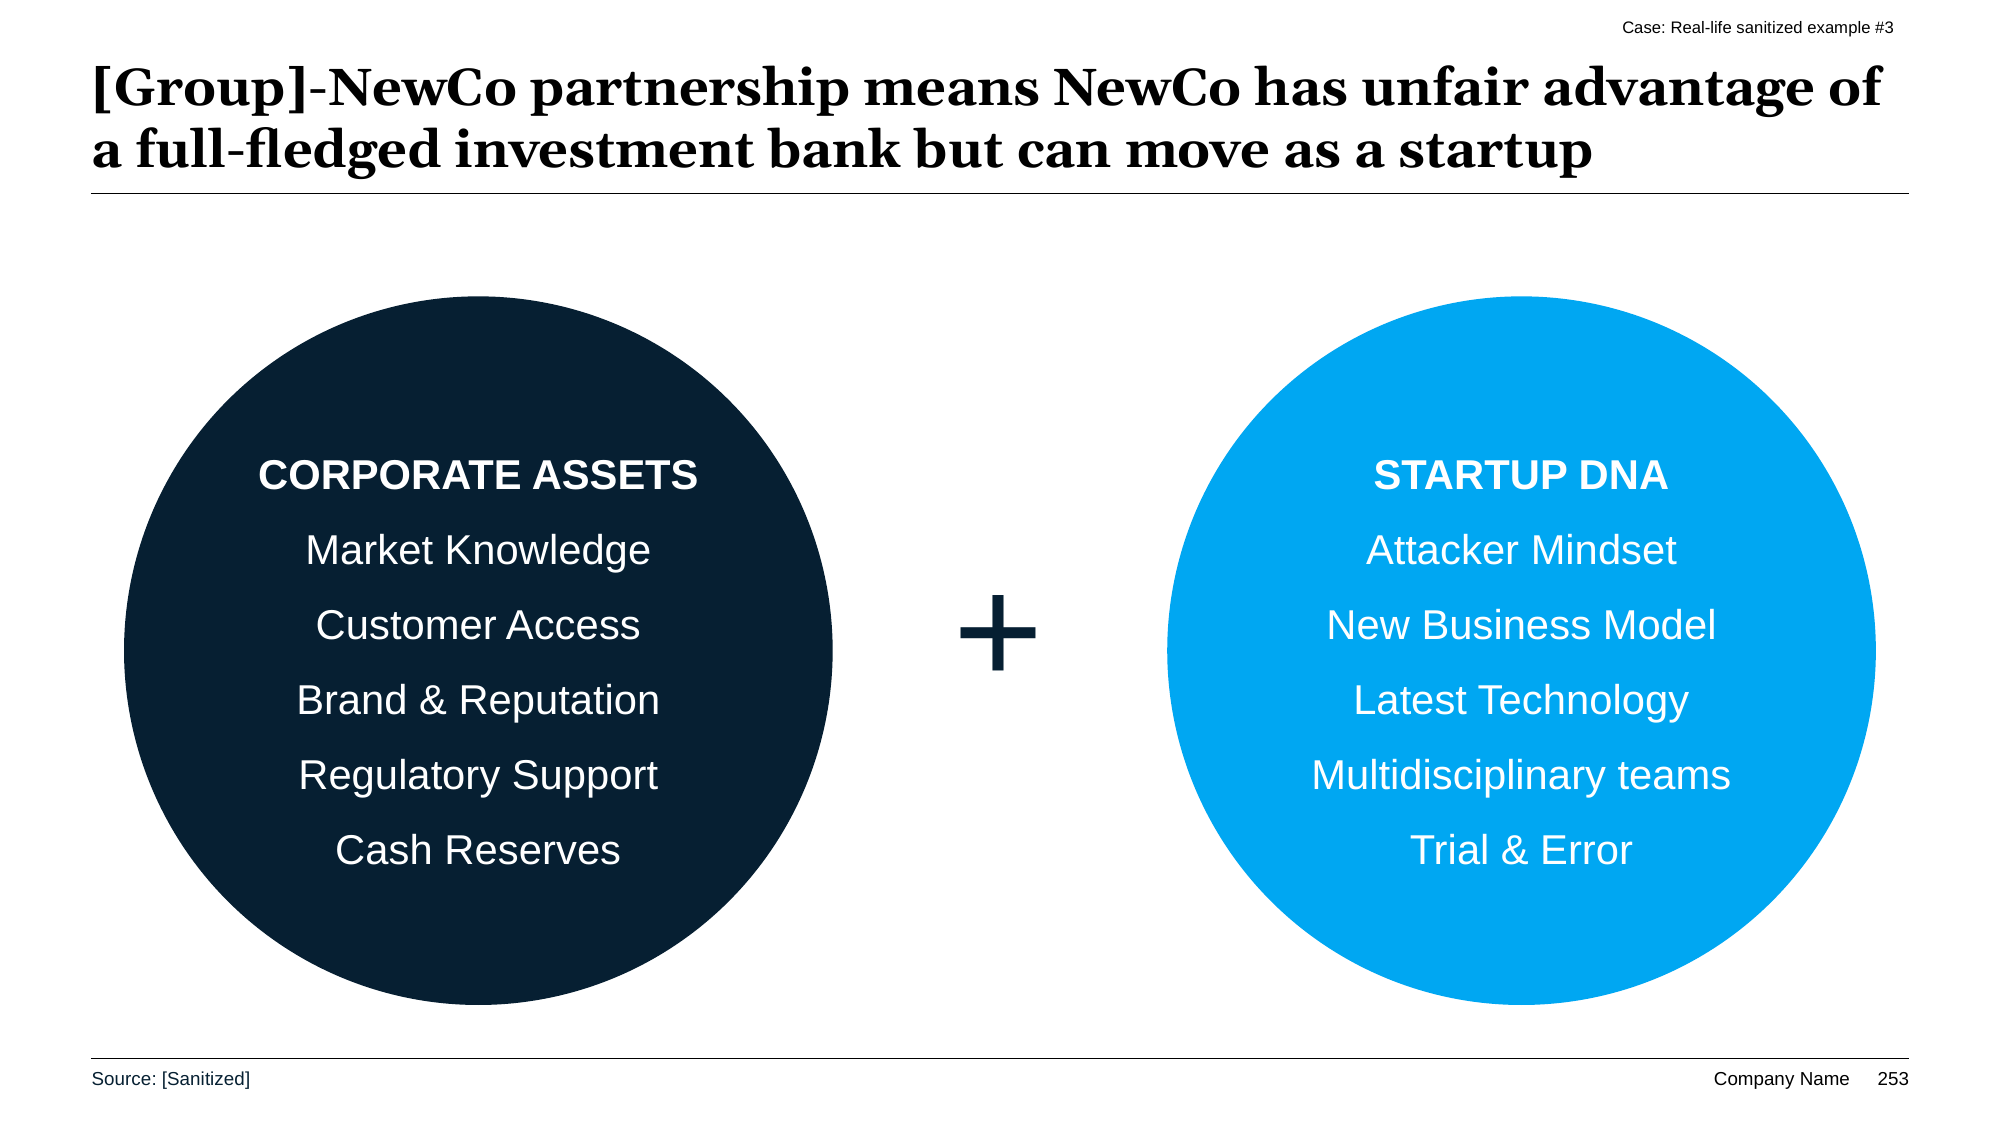

Case: Real-life sanitized example #3
# [Group]-NewCo partnership means NewCo has unfair advantage of a full-fledged investment bank but can move as a startup

CORPORATE ASSETS
Market Knowledge
Customer Access
Brand & Reputation
Regulatory Support
Cash Reserves

STARTUP DNA
Attacker Mindset
New Business Model
Latest Technology
Multidisciplinary teams
Trial & Error
+
Source: [Sanitized]